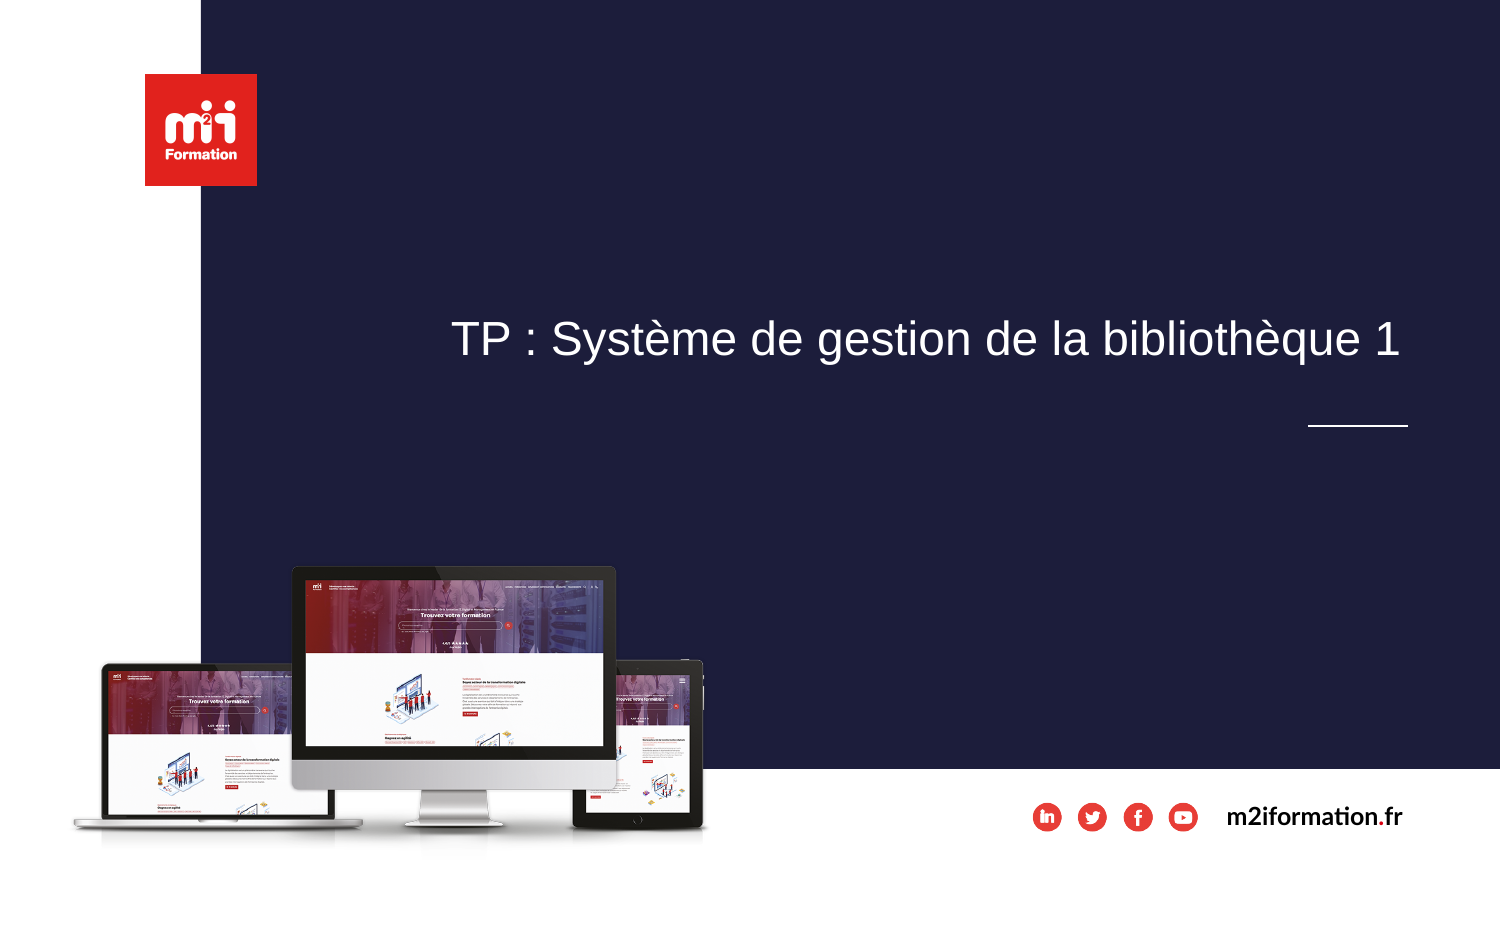

# TP : Système de gestion de la bibliothèque 1